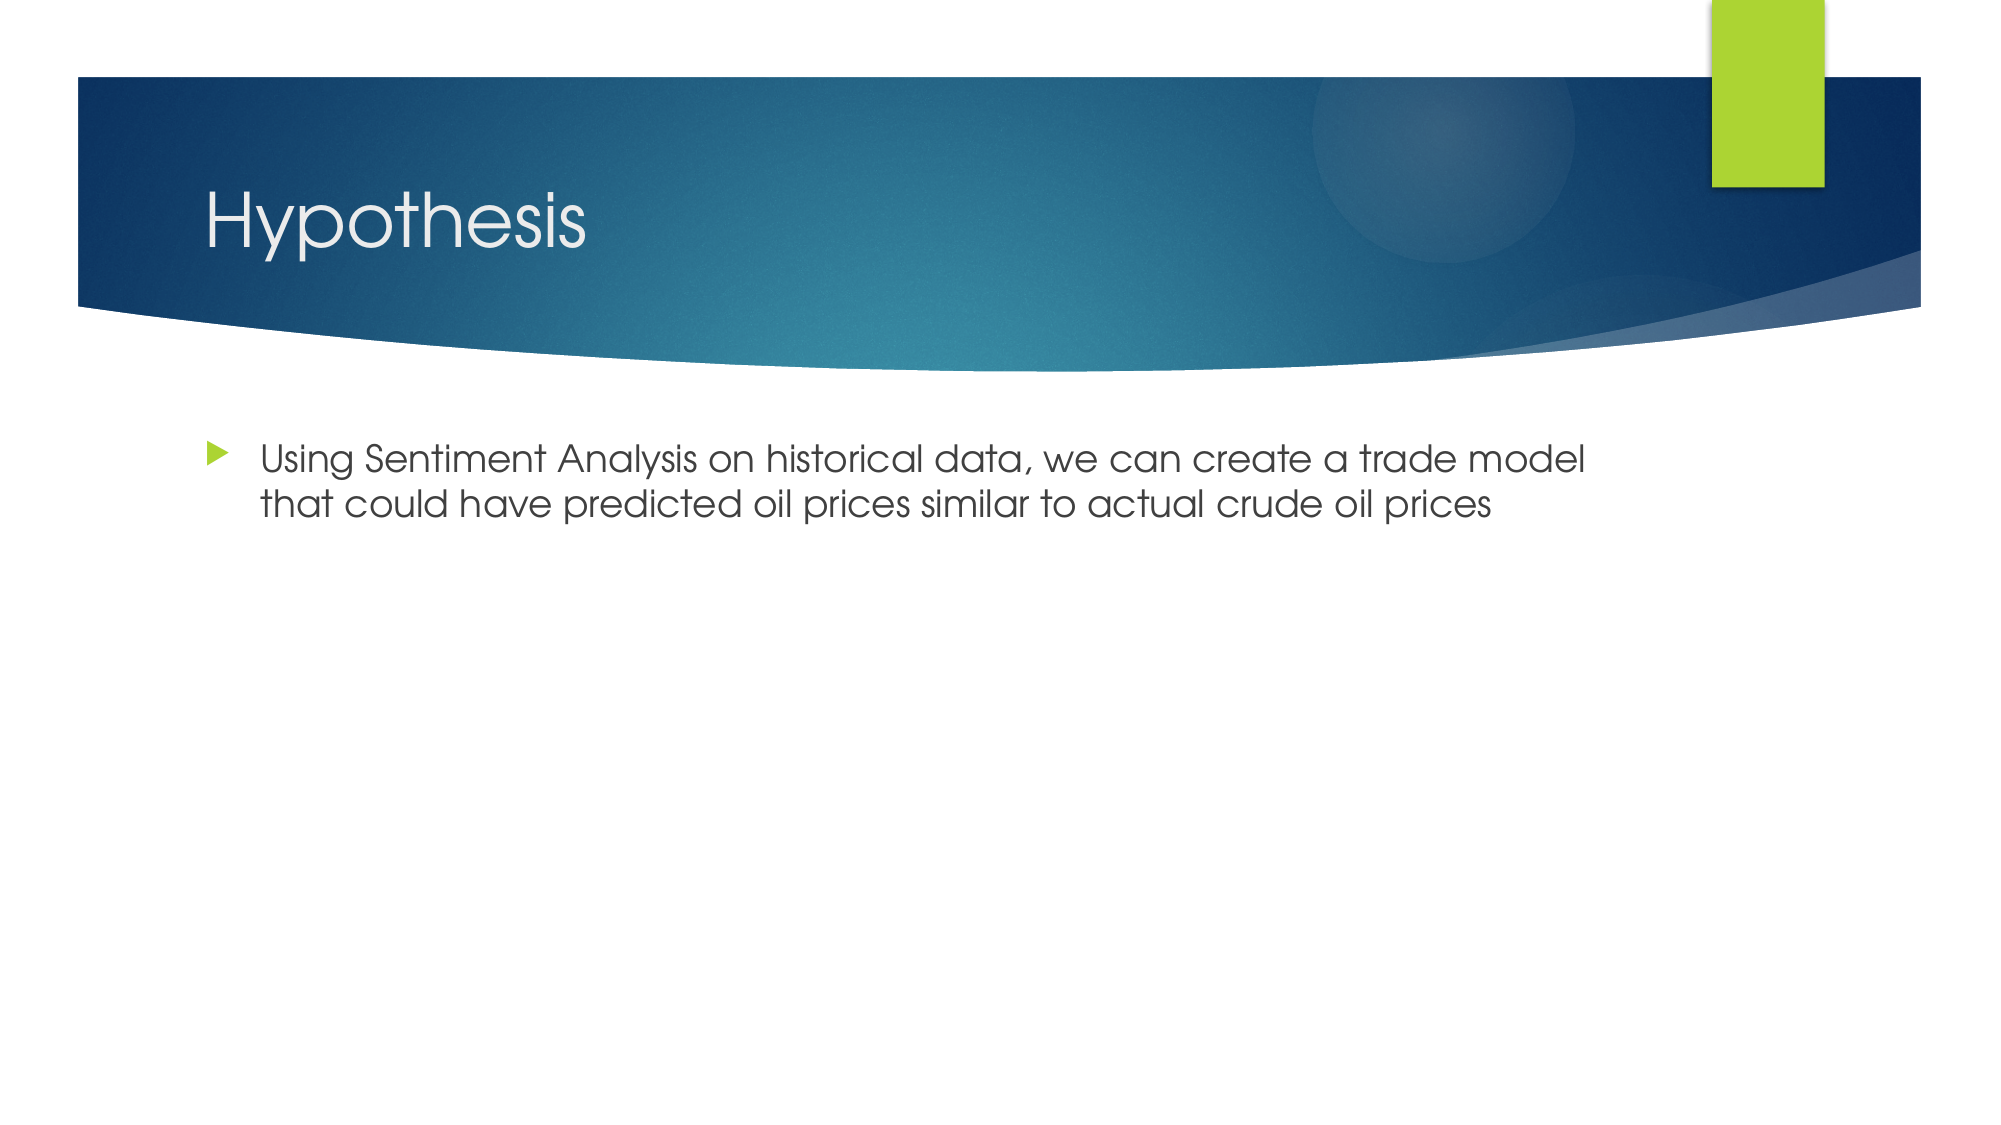

# Hypothesis
Using Sentiment Analysis on historical data, we can create a trade model that could have predicted oil prices similar to actual crude oil prices